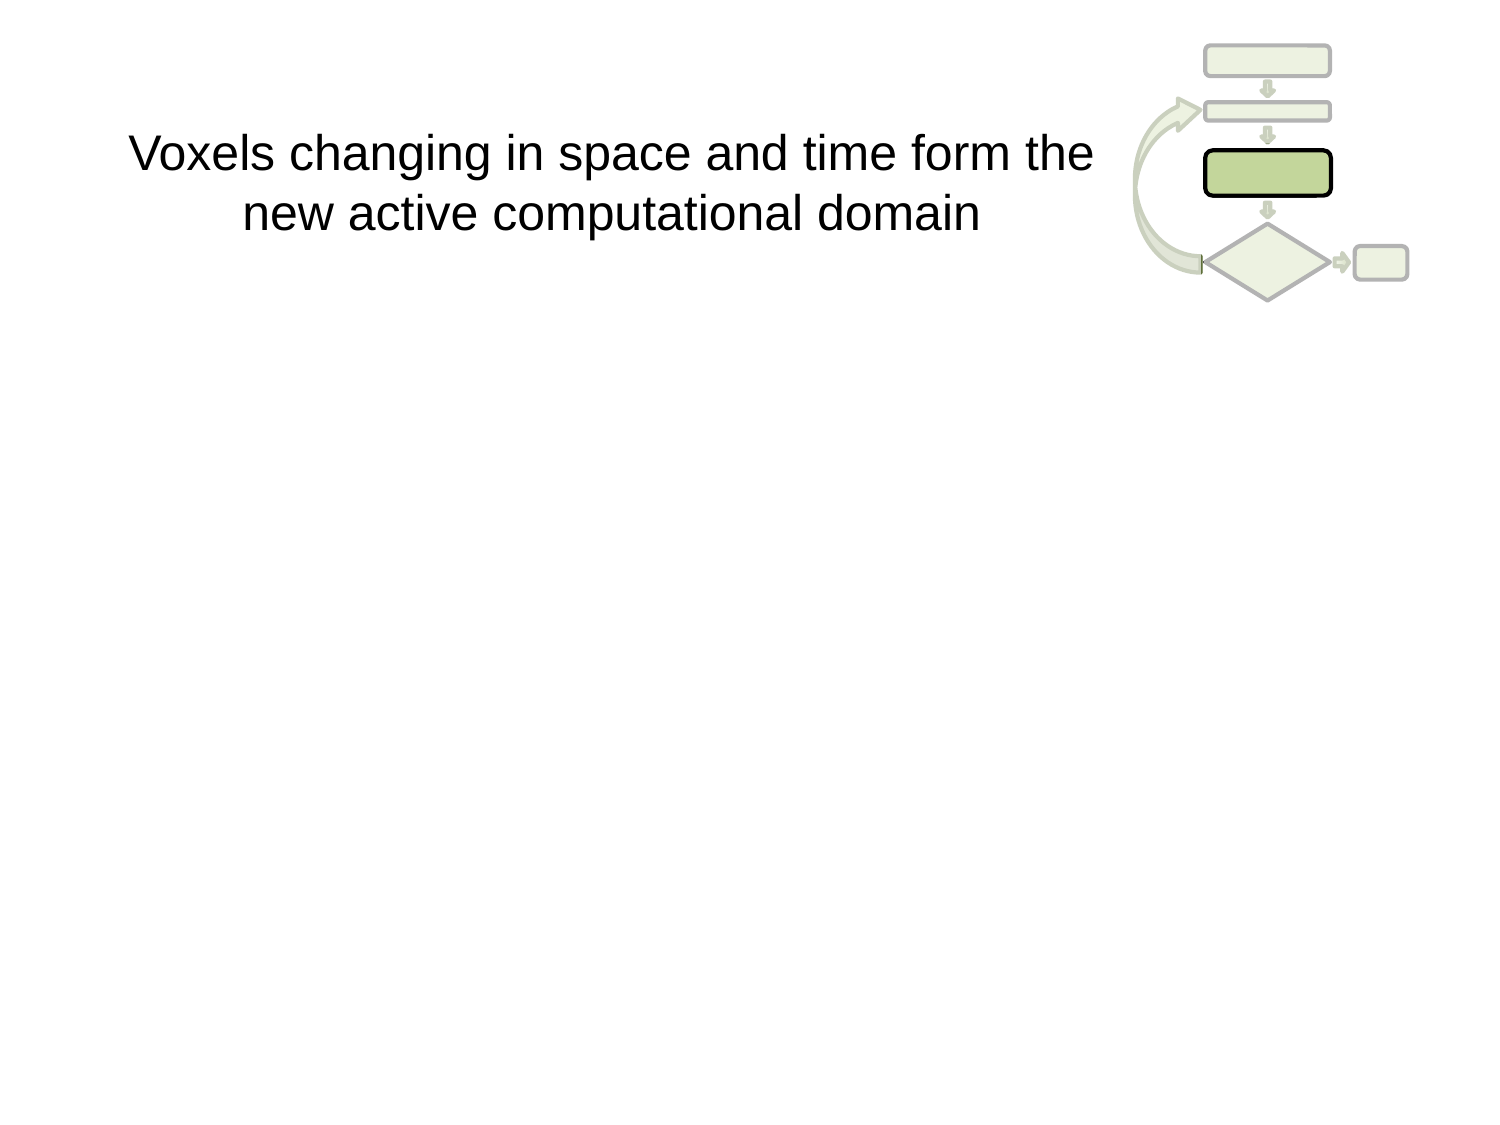

Voxels changing in space and time form the new active computational domain